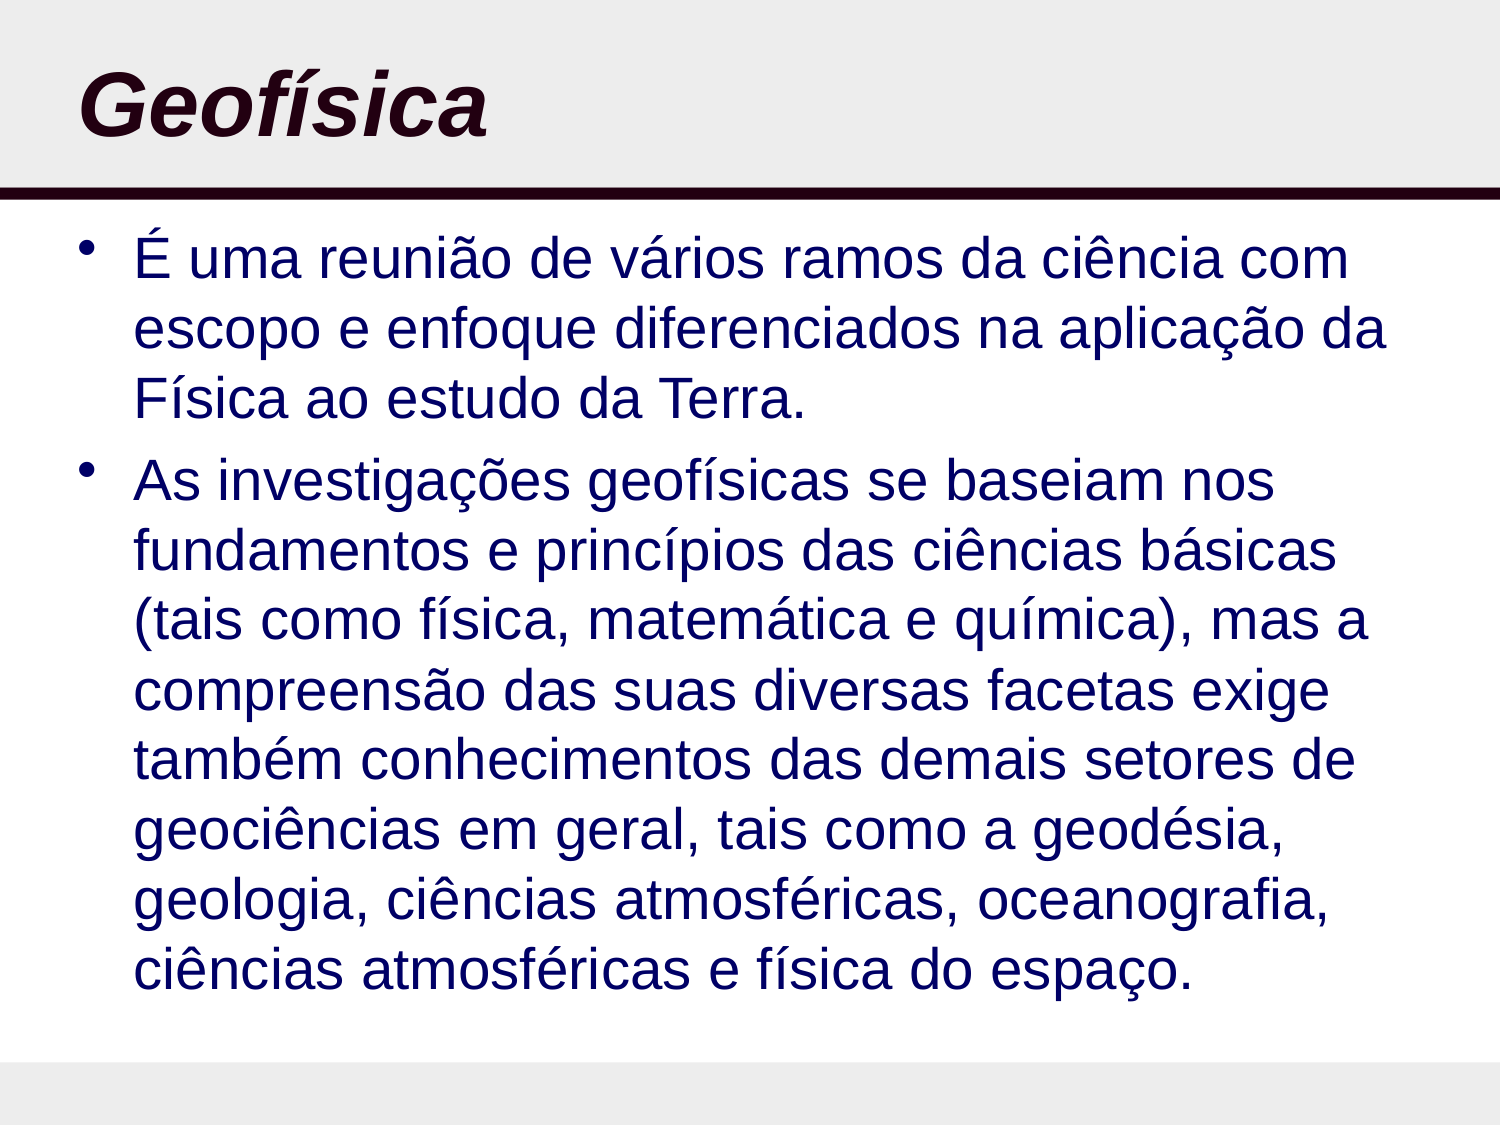

# Geofísica
É uma reunião de vários ramos da ciência com escopo e enfoque diferenciados na aplicação da Física ao estudo da Terra.
As investigações geofísicas se baseiam nos fundamentos e princípios das ciências básicas (tais como física, matemática e química), mas a compreensão das suas diversas facetas exige também conhecimentos das demais setores de geociências em geral, tais como a geodésia, geologia, ciências atmosféricas, oceanografia, ciências atmosféricas e física do espaço.